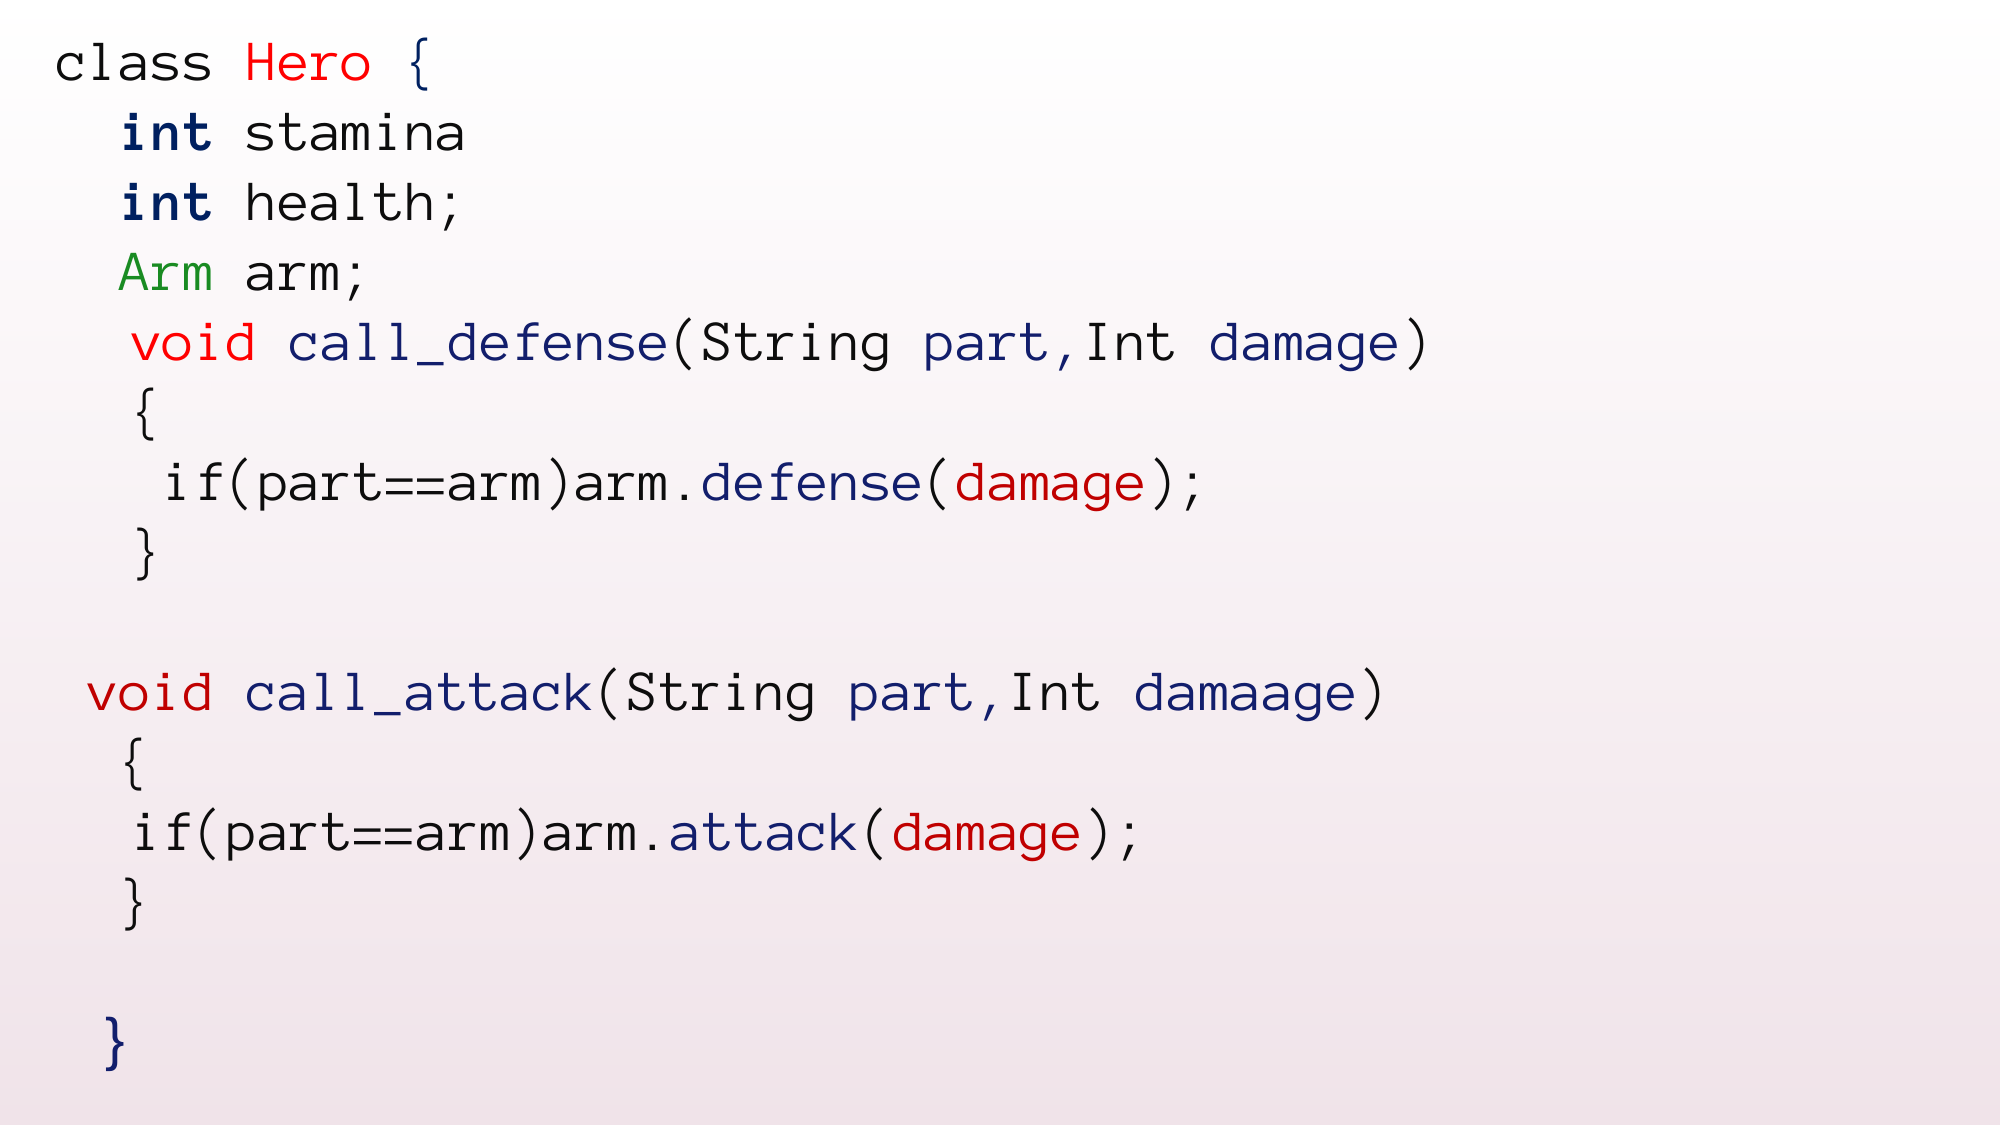

class Hero {
  int stamina
  int health;
  Arm arm;
void call_defense(String part,Int damage)
{
 if(part==arm)arm.defense(damage);
}

 void call_attack(String part,Int damaage)
  {
if(part==arm)arm.attack(damage);
  }

   }